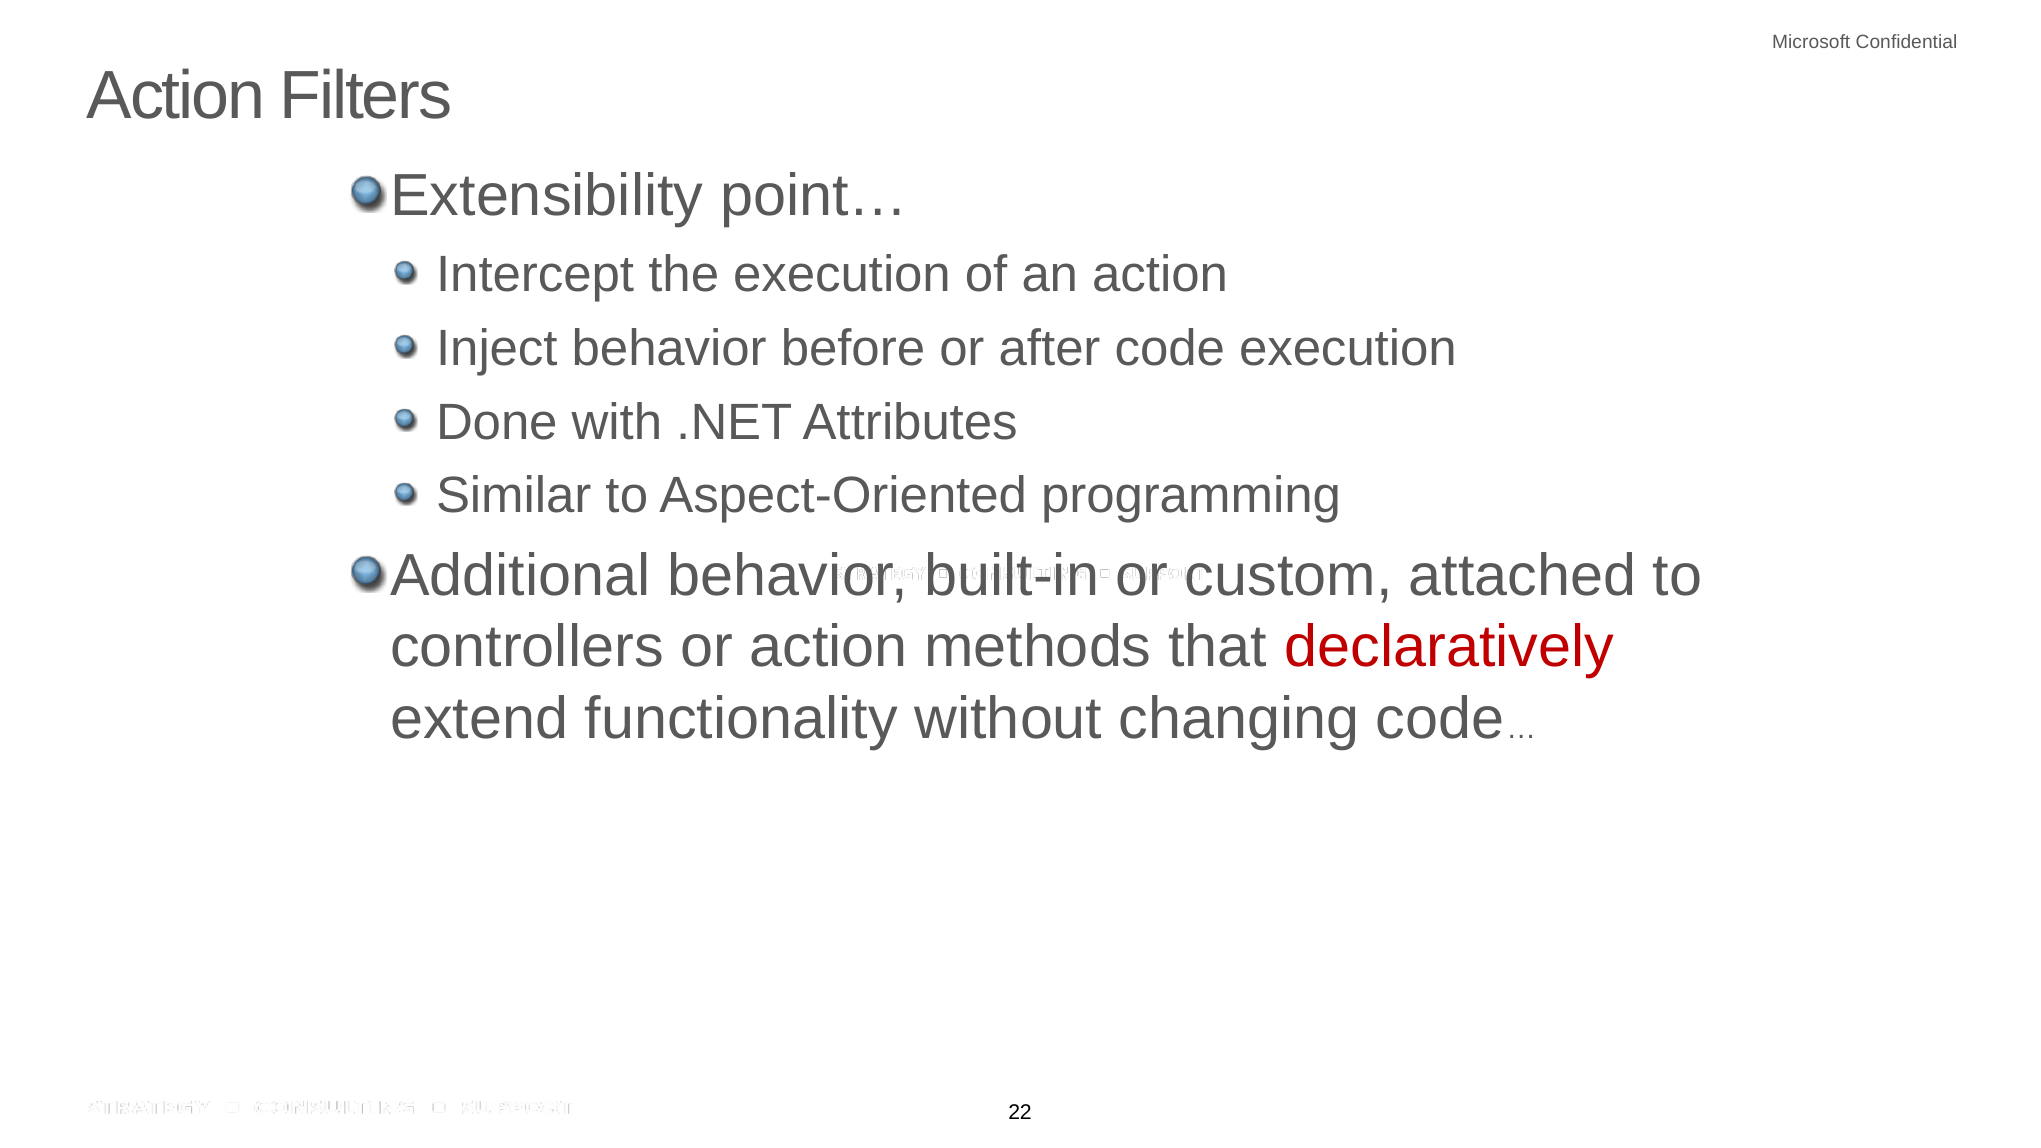

# Action Filters
Extensibility point…
Intercept the execution of an action
Inject behavior before or after code execution
Done with .NET Attributes
Similar to Aspect-Oriented programming
Additional behavior, built-in or custom, attached to controllers or action methods that declaratively extend functionality without changing code…